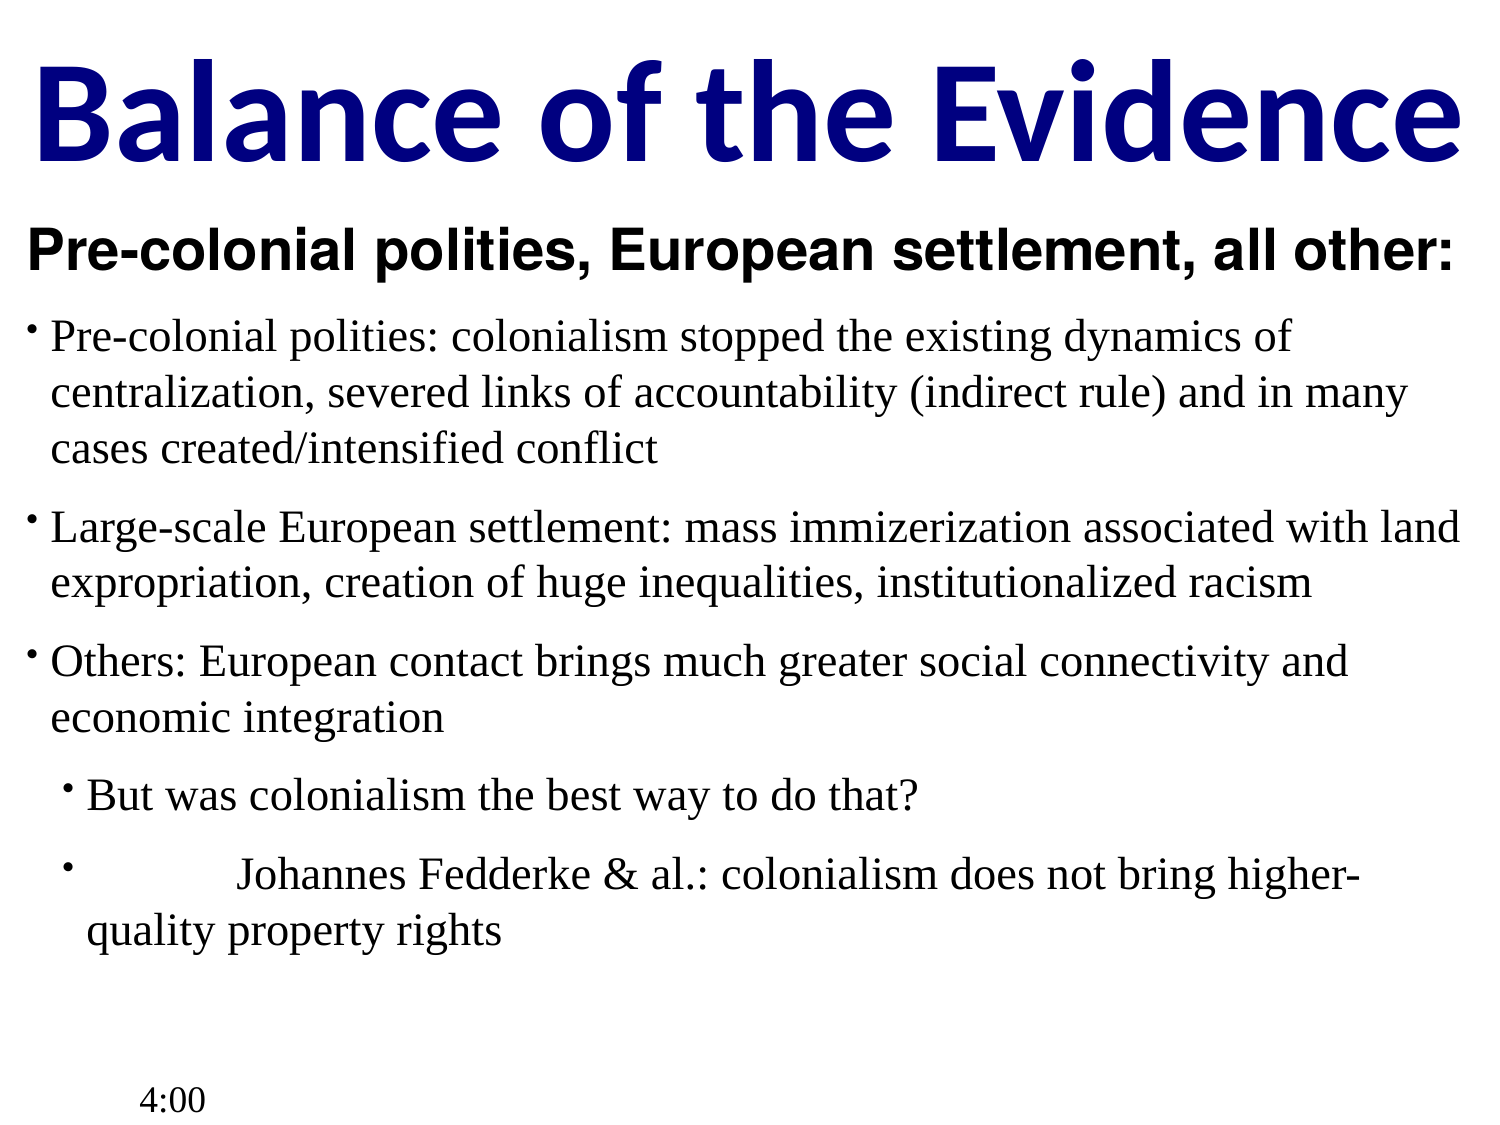

# Balance of the Evidence
Pre-colonial polities, European settlement, all other:
Pre-colonial polities: colonialism stopped the existing dynamics of centralization, severed links of accountability (indirect rule) and in many cases created/intensified conflict
Large-scale European settlement: mass immizerization associated with land expropriation, creation of huge inequalities, institutionalized racism
Others: European contact brings much greater social connectivity and economic integration
But was colonialism the best way to do that?
	Johannes Fedderke & al.: colonialism does not bring higher-quality property rights
4:00